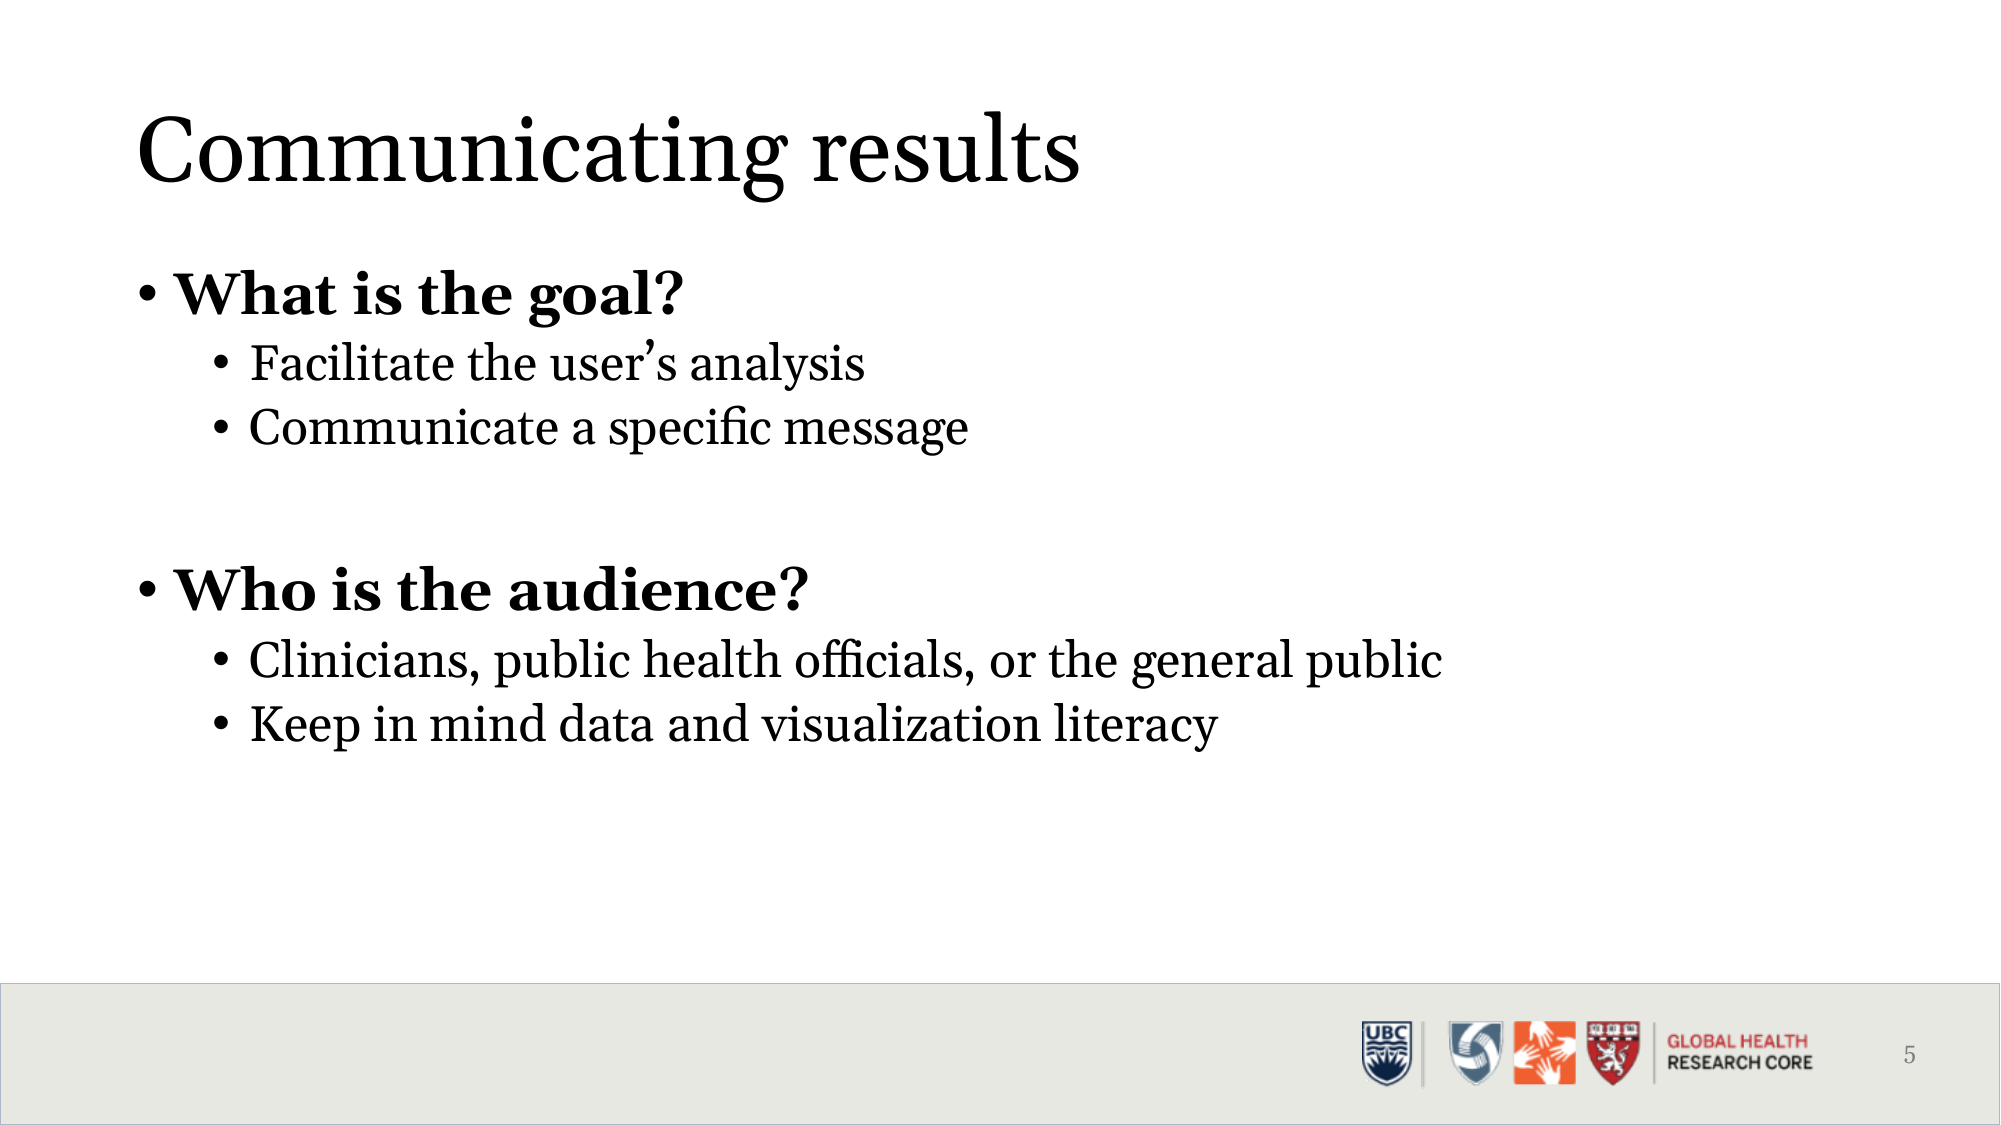

# Communicating results
What is the goal?
Facilitate the user’s analysis
Communicate a specific message

Who is the audience?
Clinicians, public health officials, or the general public
Keep in mind data and visualization literacy